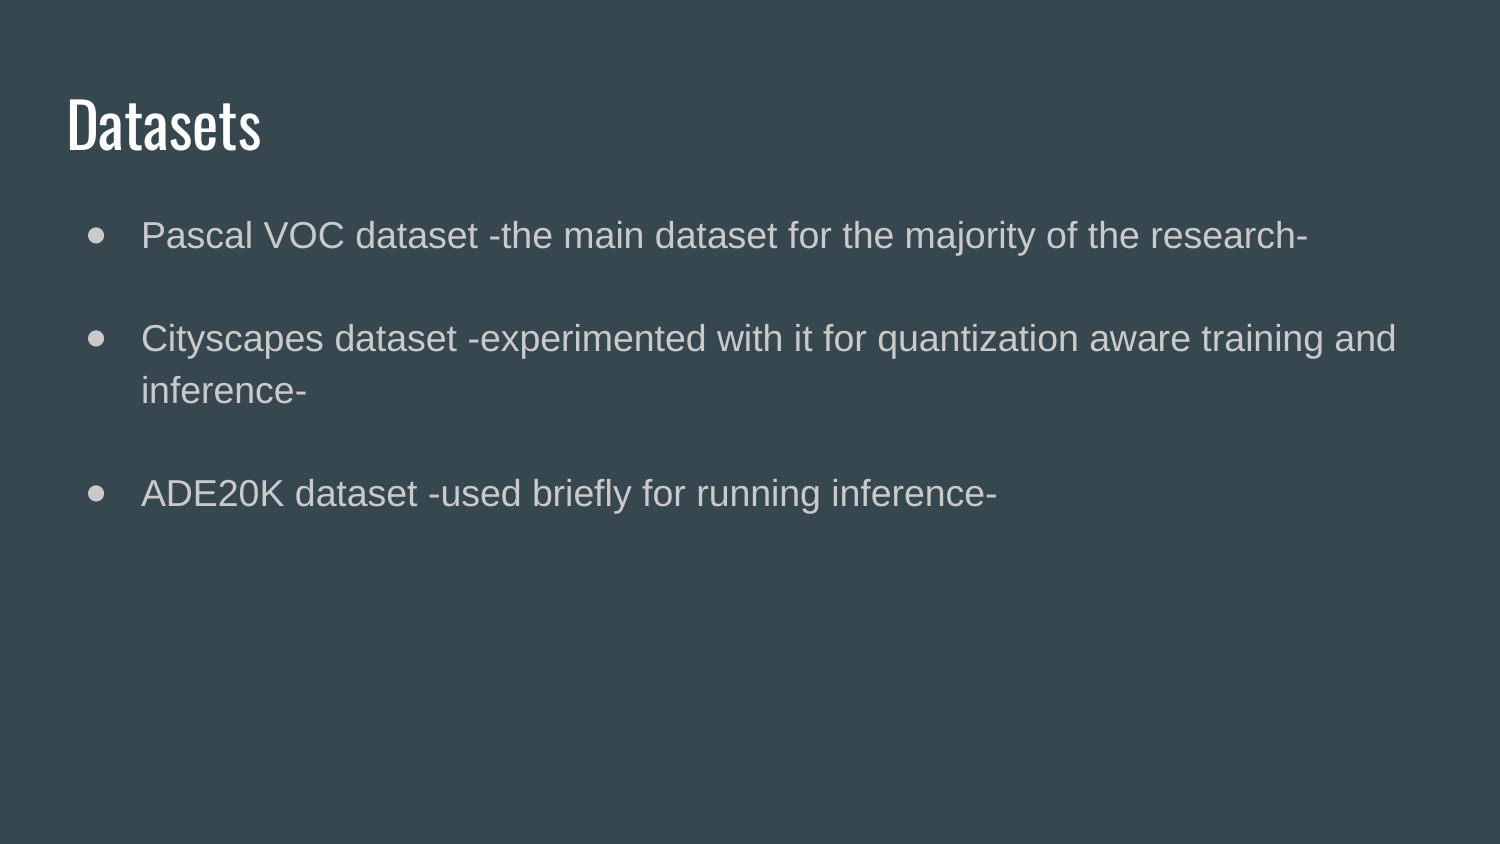

# Datasets
Pascal VOC dataset -the main dataset for the majority of the research-

Cityscapes dataset -experimented with it for quantization aware training and inference-

ADE20K dataset -used briefly for running inference-